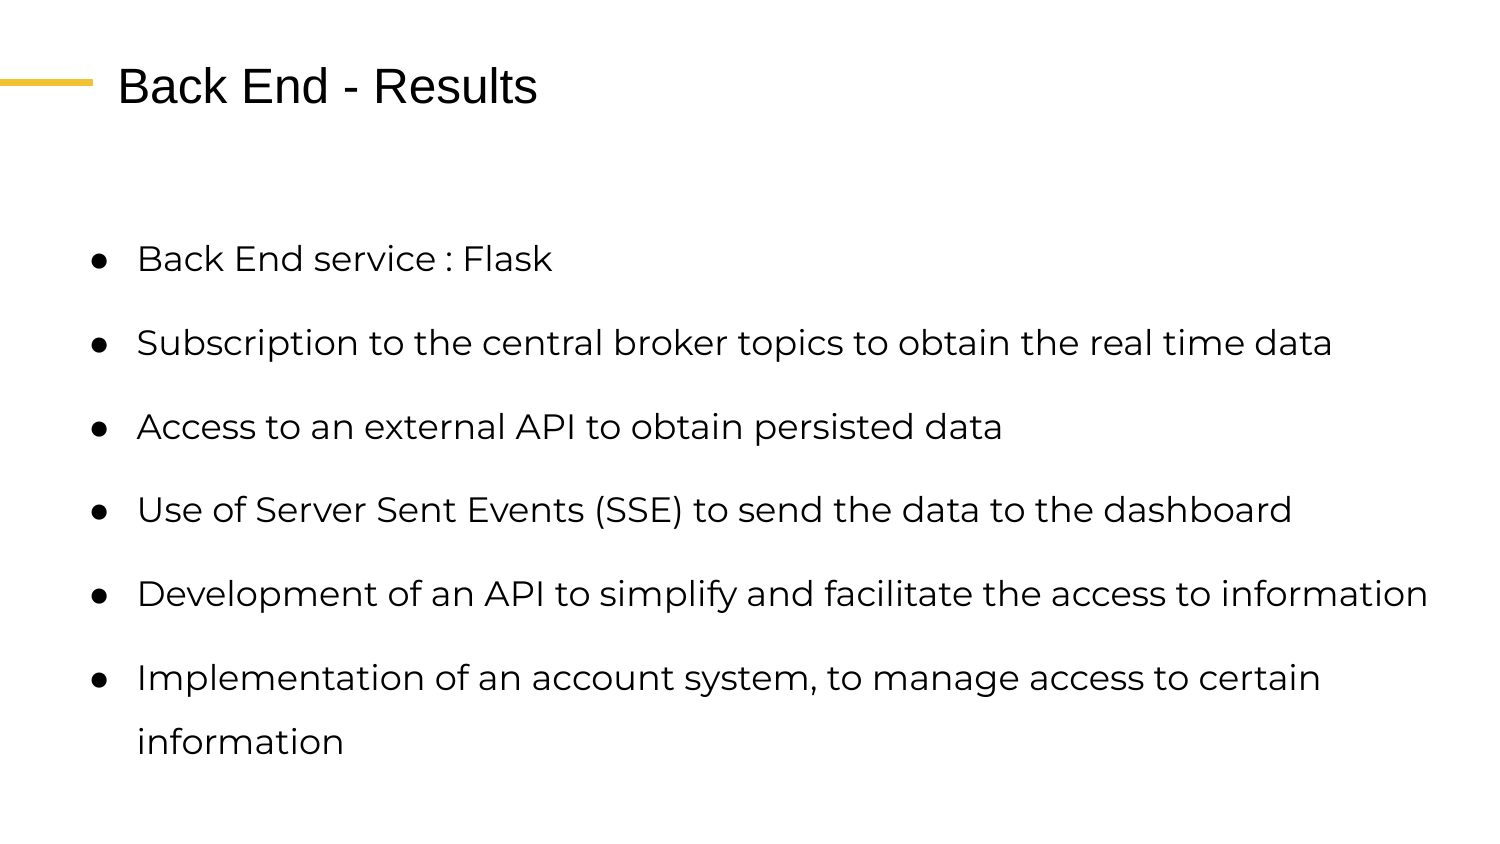

# Back End - Results

Back End service : Flask
Subscription to the central broker topics to obtain the real time data
Access to an external API to obtain persisted data
Use of Server Sent Events (SSE) to send the data to the dashboard
Development of an API to simplify and facilitate the access to information
Implementation of an account system, to manage access to certain information